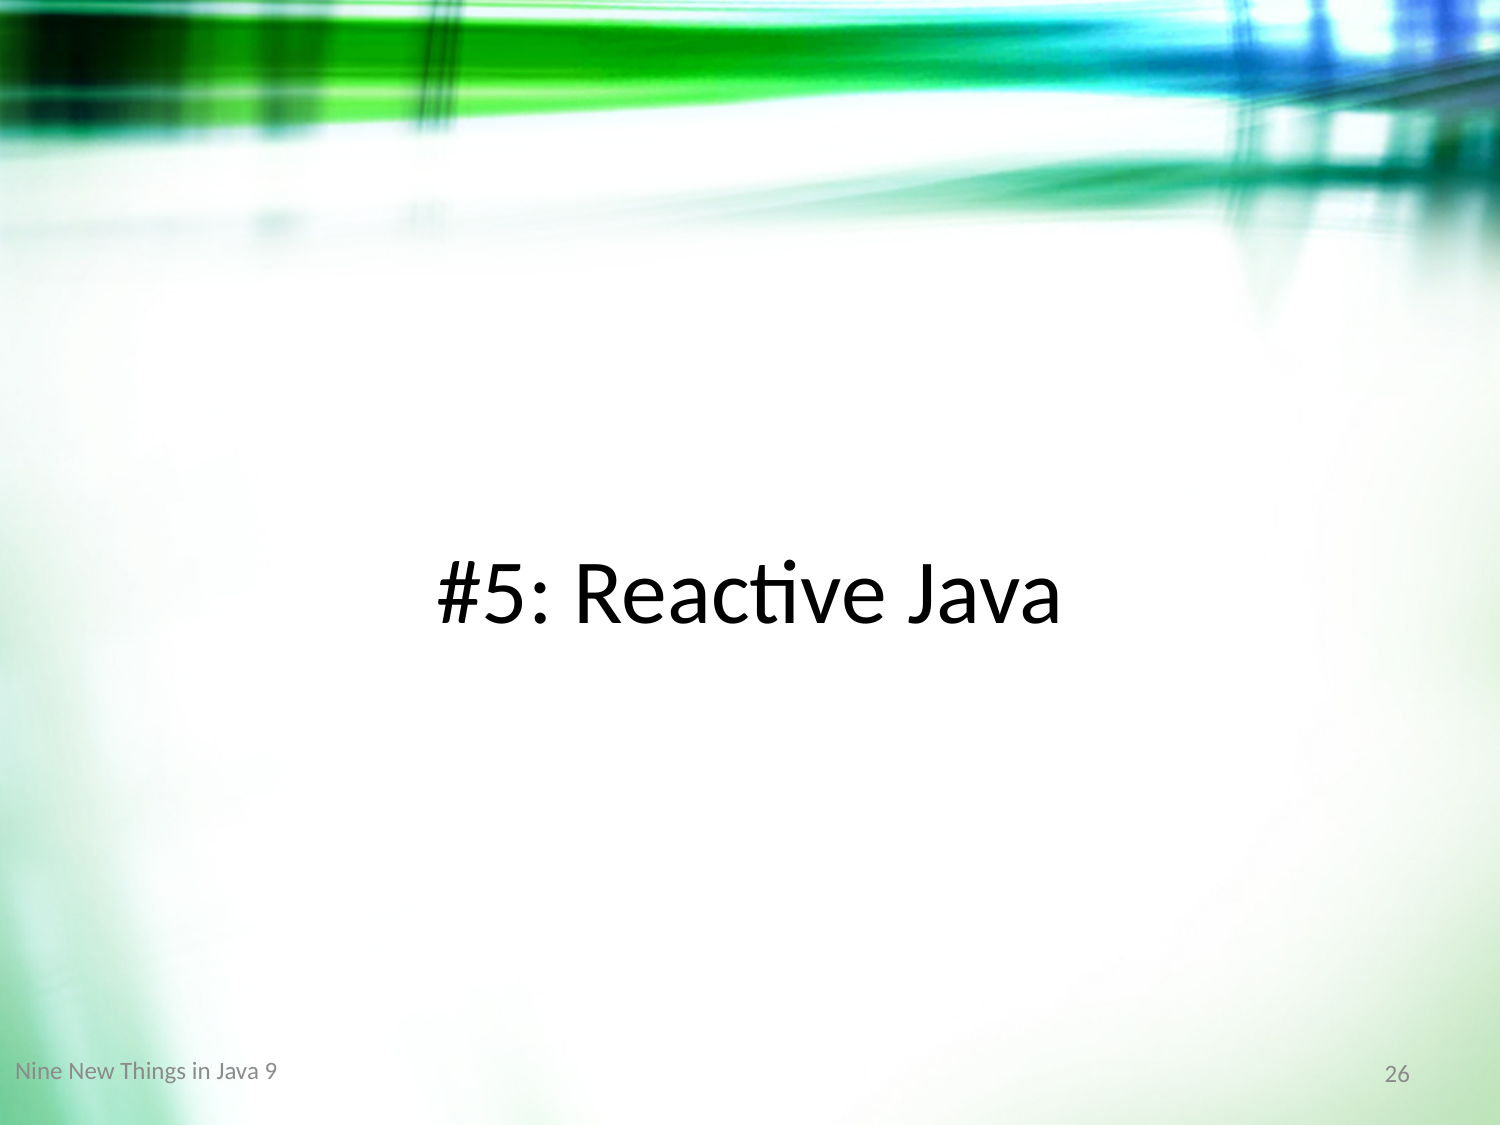

#5: Reactive Java
Nine New Things in Java 9
26